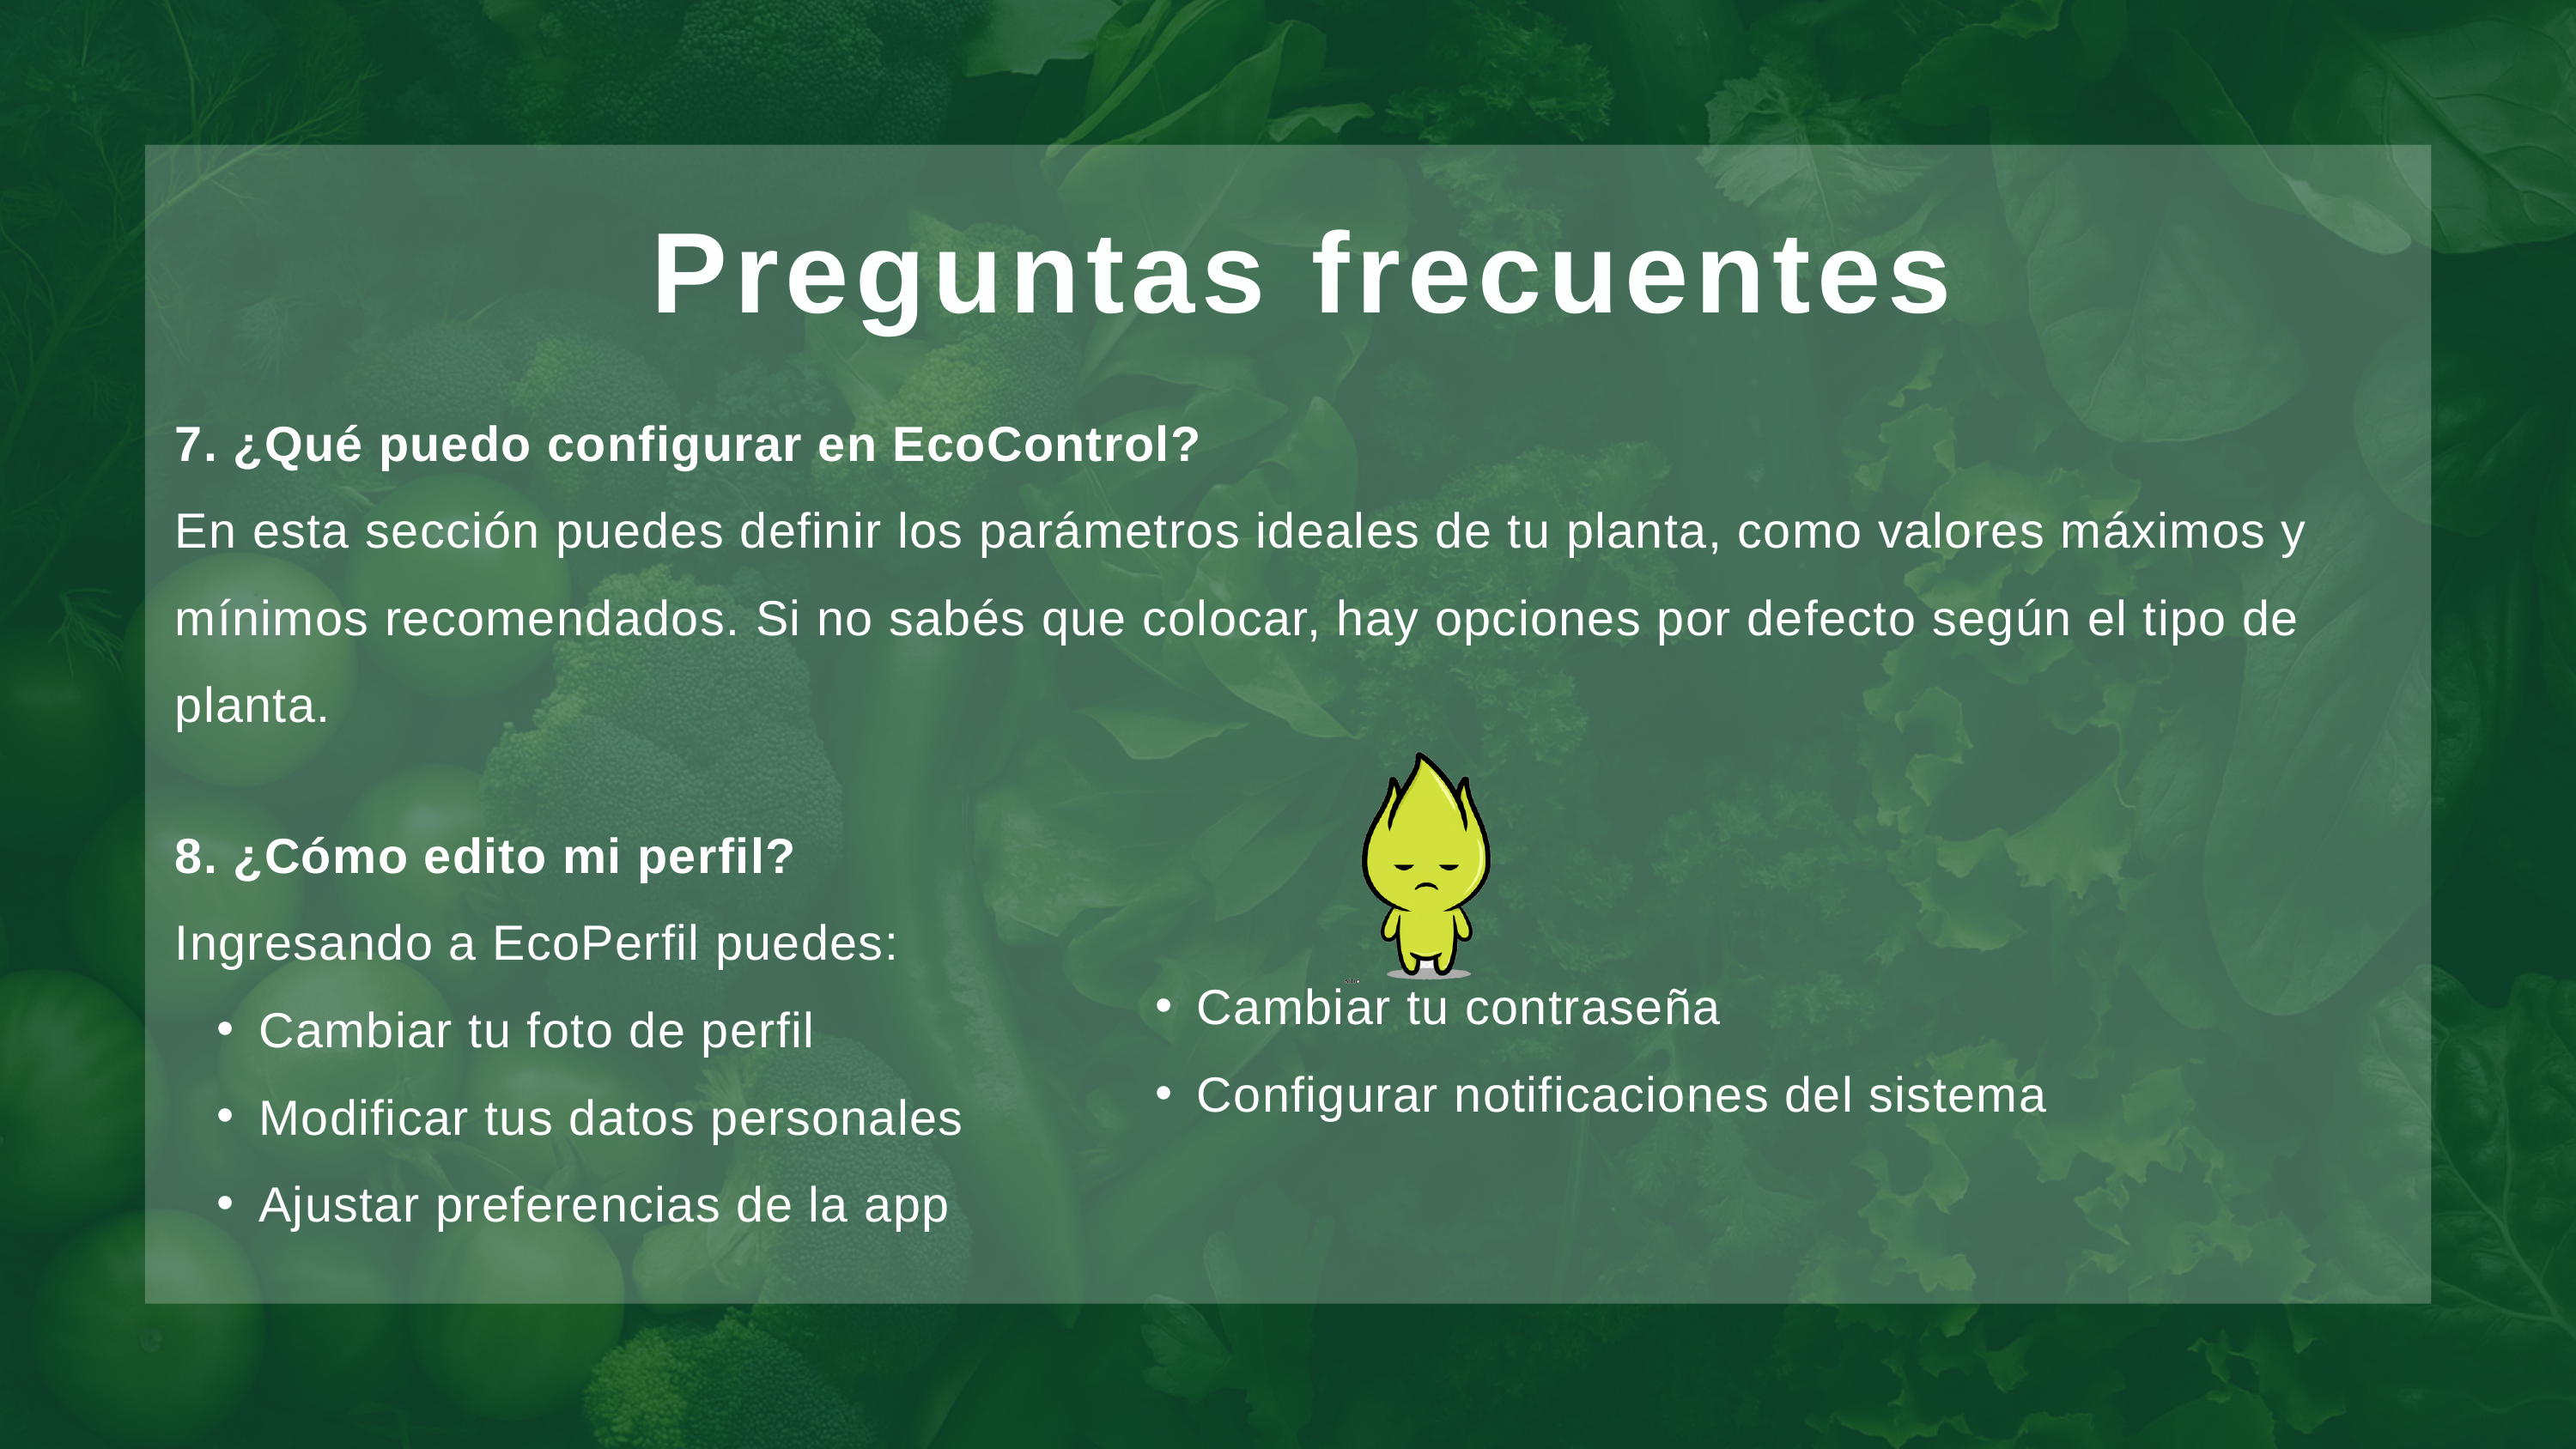

Preguntas frecuentes
7. ¿Qué puedo configurar en EcoControl?
En esta sección puedes definir los parámetros ideales de tu planta, como valores máximos y mínimos recomendados. Si no sabés que colocar, hay opciones por defecto según el tipo de planta.

8. ¿Cómo edito mi perfil?
Ingresando a EcoPerfil puedes:
Cambiar tu foto de perfil
Modificar tus datos personales
Ajustar preferencias de la app

Cambiar tu contraseña
Configurar notificaciones del sistema